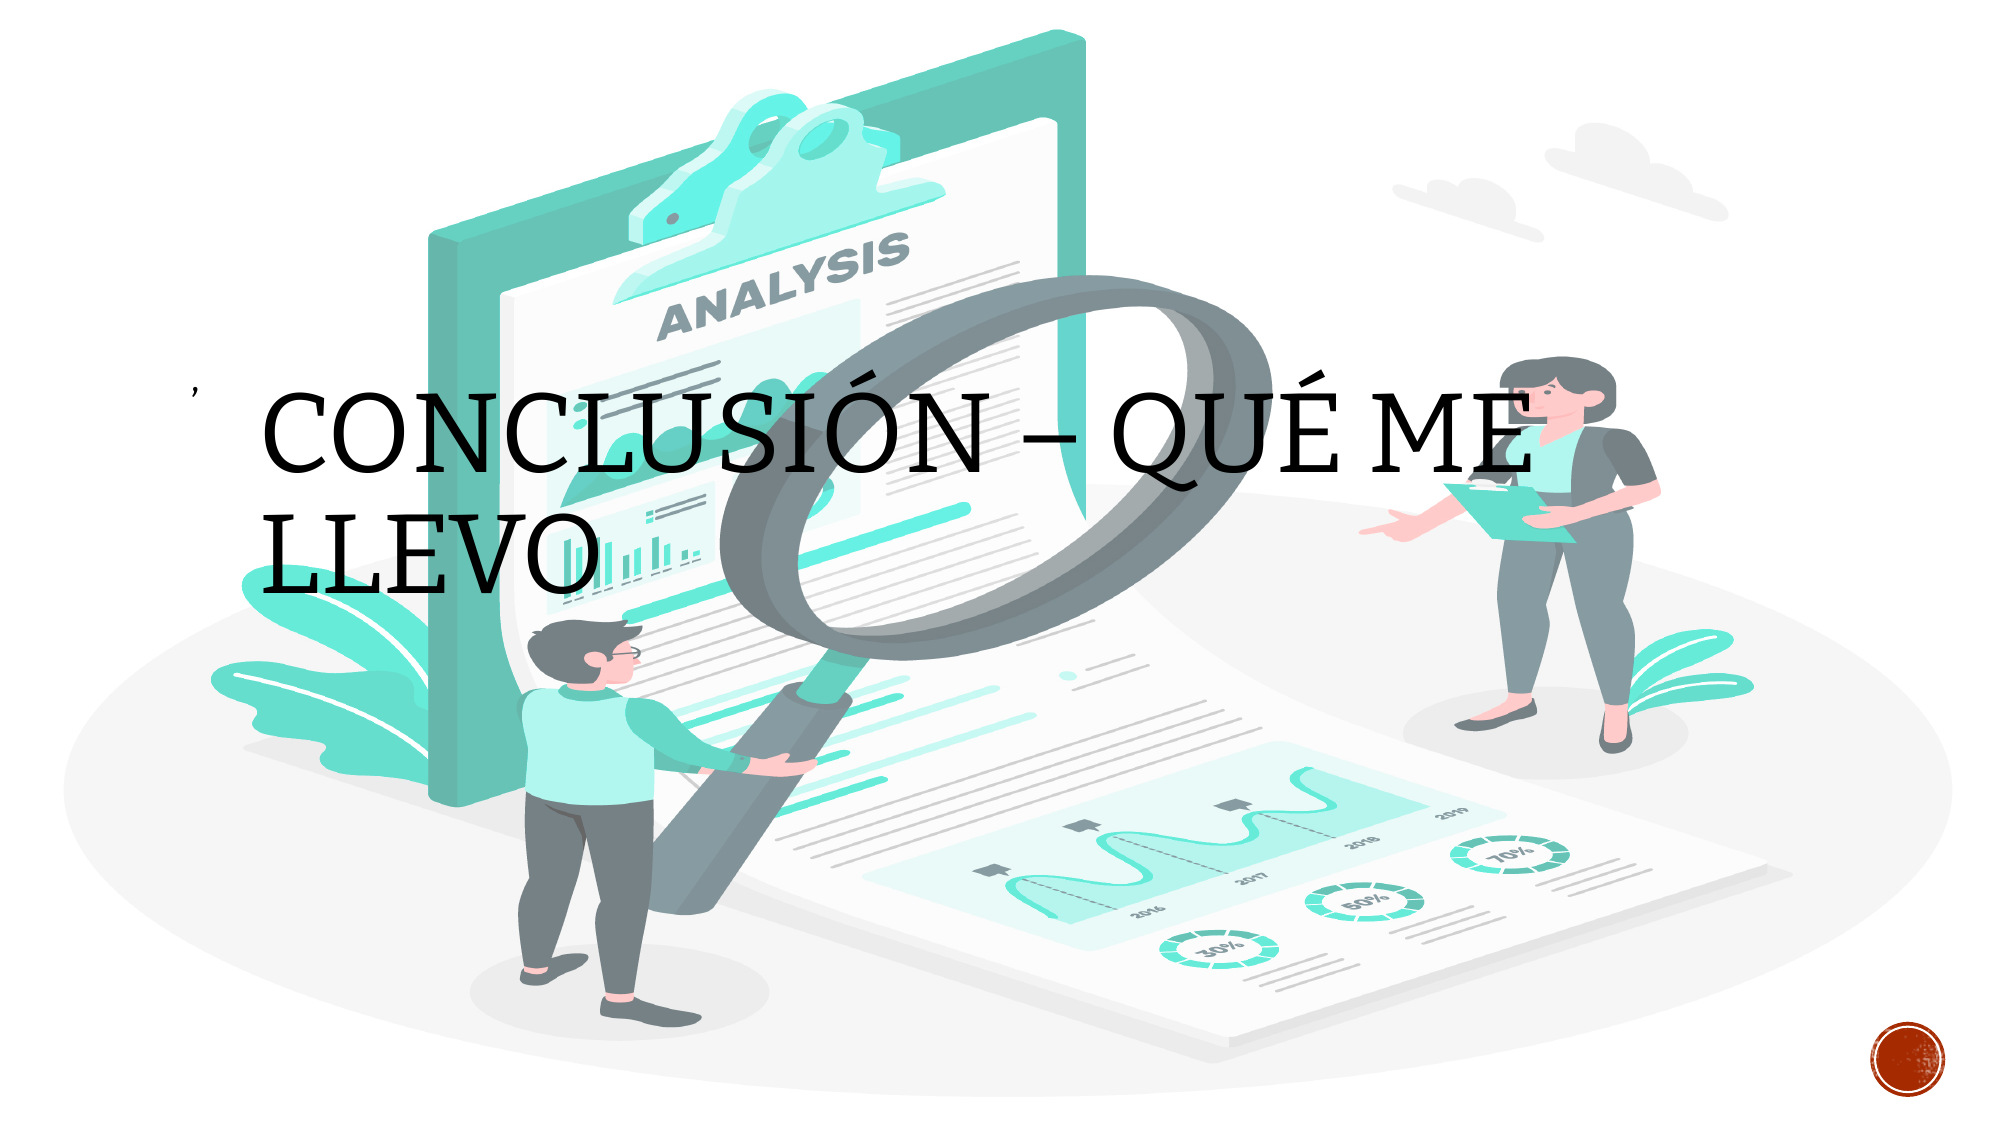

,
# Conclusión – qué me llevo